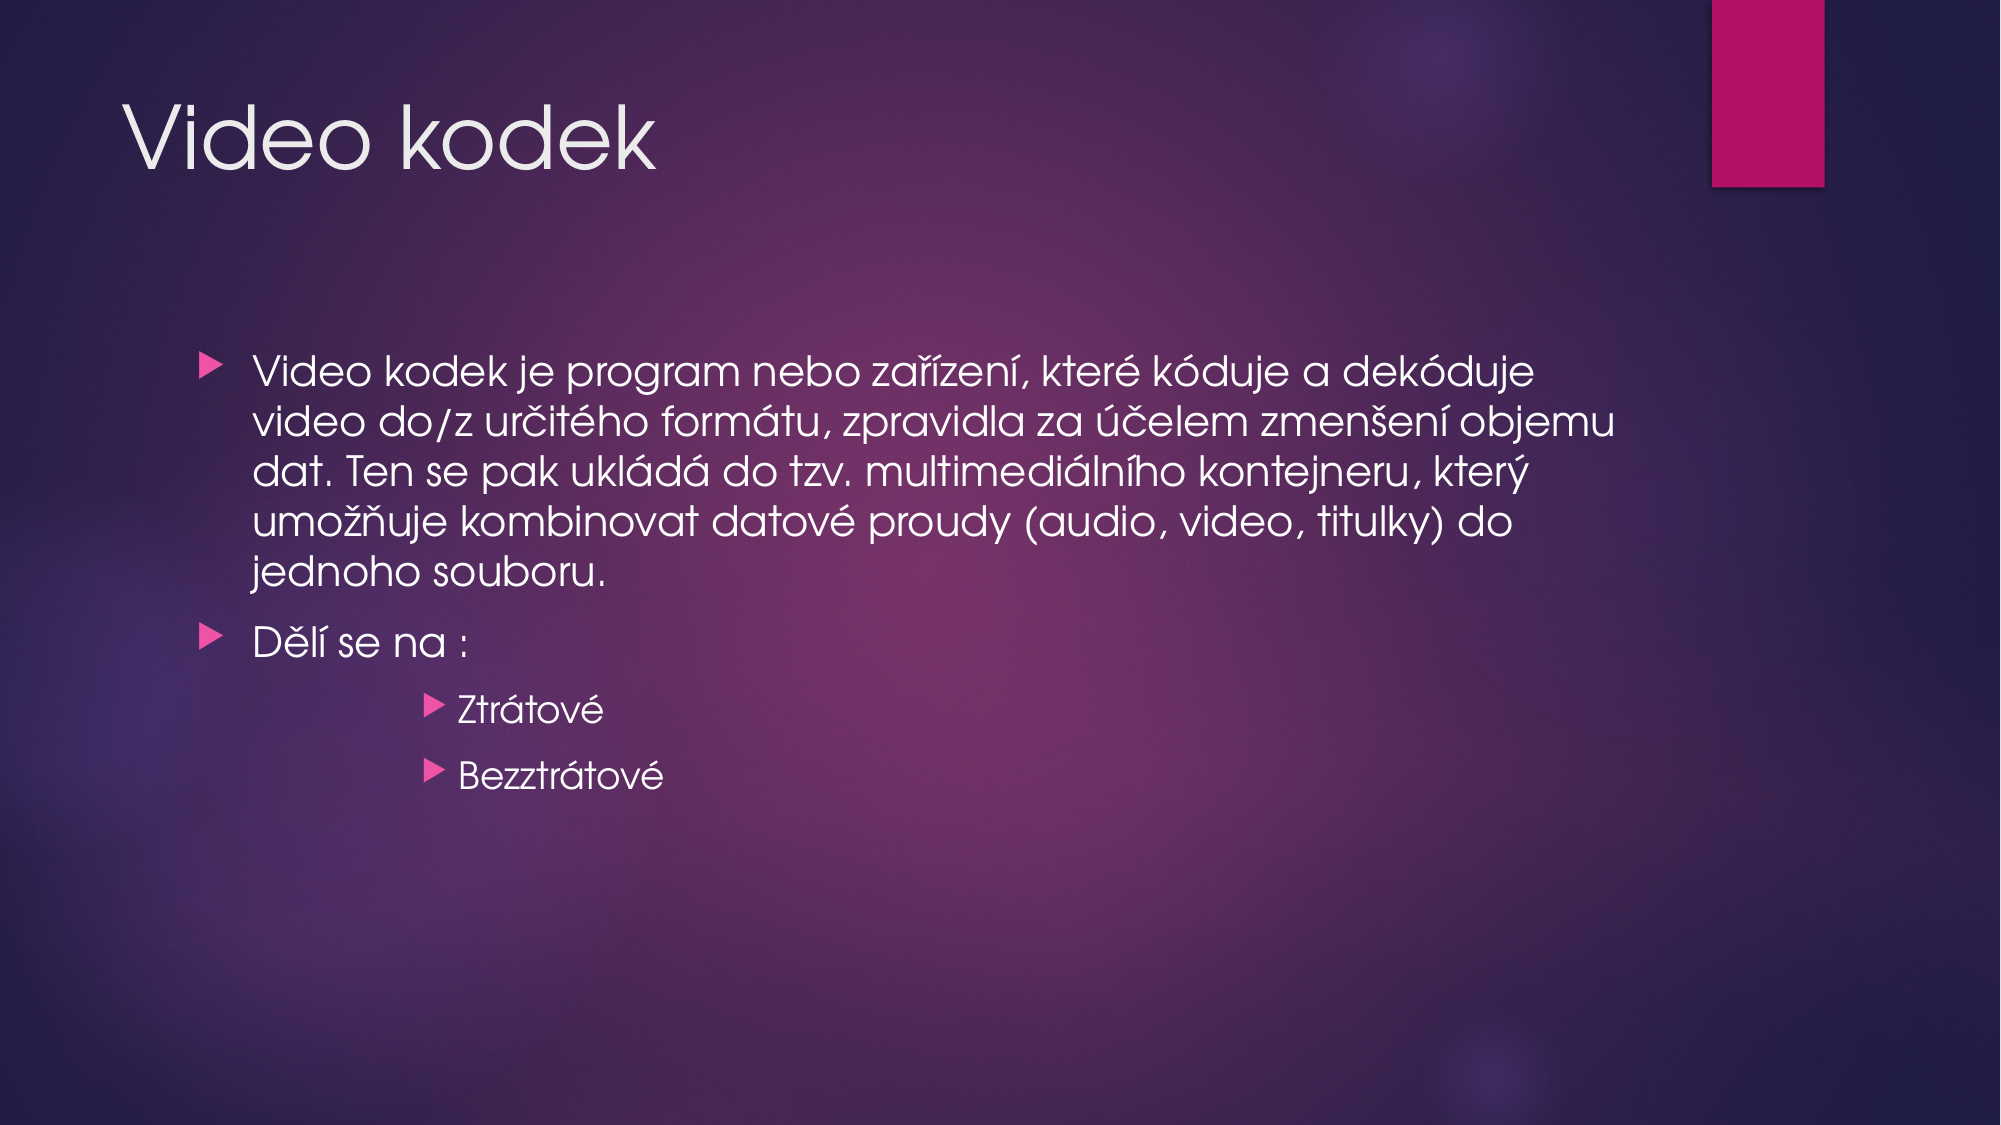

# Video kodek
Video kodek je program nebo zařízení, které kóduje a dekóduje video do/z určitého formátu, zpravidla za účelem zmenšení objemu dat. Ten se pak ukládá do tzv. multimediálního kontejneru, který umožňuje kombinovat datové proudy (audio, video, titulky) do jednoho souboru.
Dělí se na :
Ztrátové
Bezztrátové